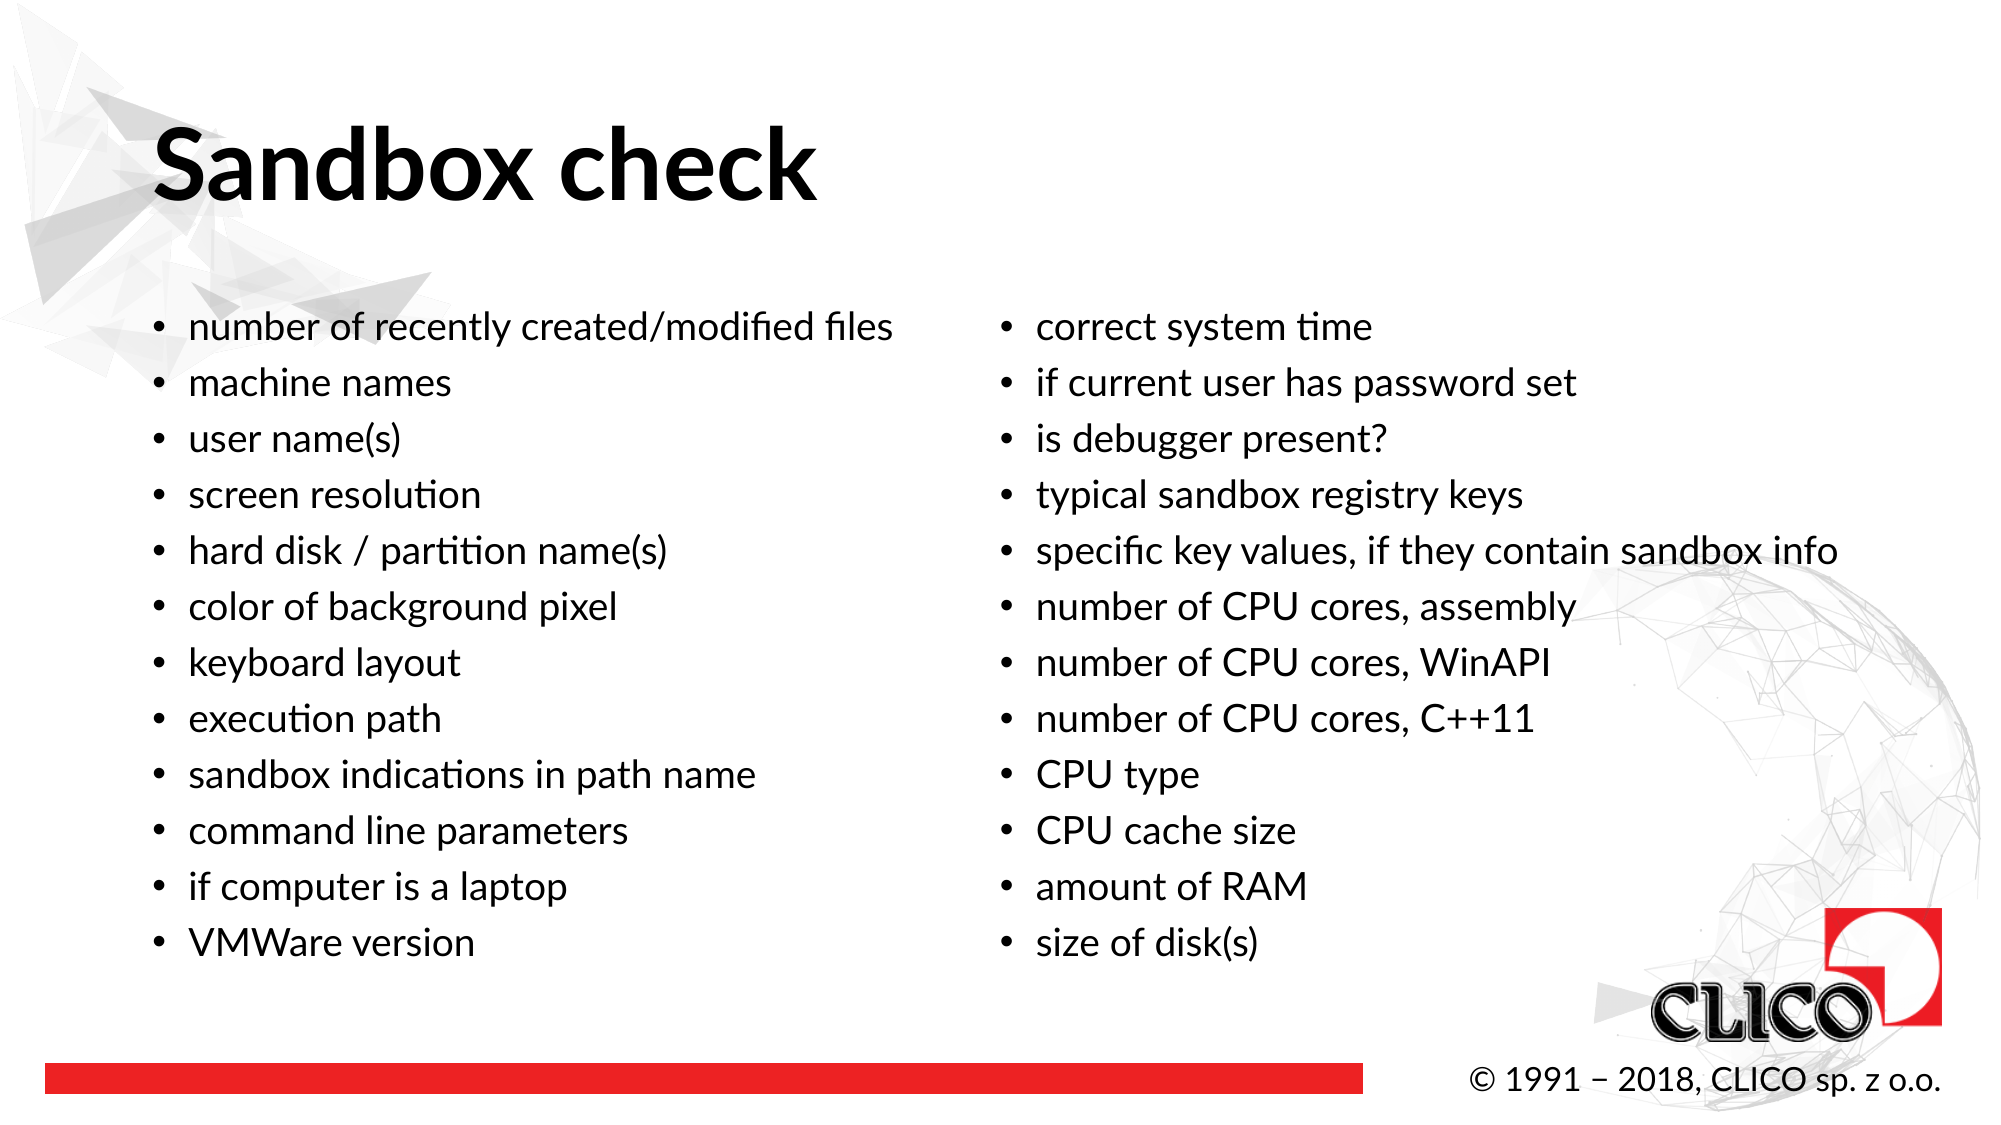

# Sandbox check
number of recently created/modified files
machine names
user name(s)
screen resolution
hard disk / partition name(s)
color of background pixel
keyboard layout
execution path
sandbox indications in path name
command line parameters
if computer is a laptop
VMWare version
correct system time
if current user has password set
is debugger present?
typical sandbox registry keys
specific key values, if they contain sandbox info
number of CPU cores, assembly
number of CPU cores, WinAPI
number of CPU cores, C++11
CPU type
CPU cache size
amount of RAM
size of disk(s)